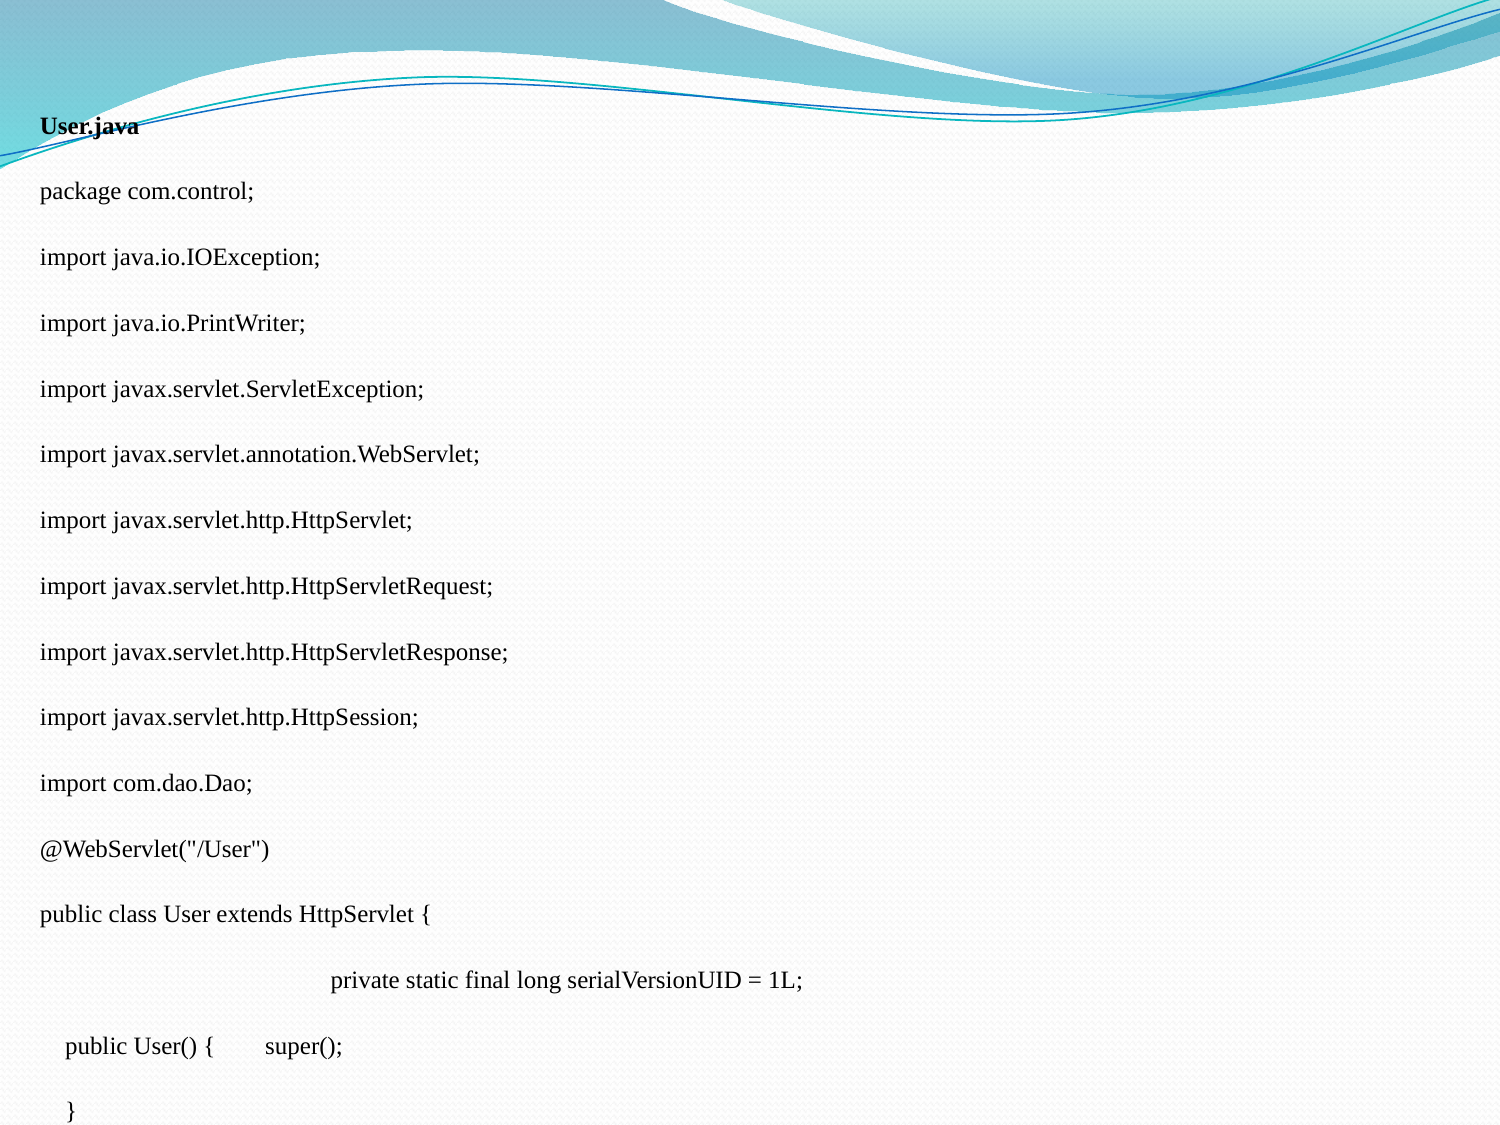

User.java
package com.control;
import java.io.IOException;
import java.io.PrintWriter;
import javax.servlet.ServletException;
import javax.servlet.annotation.WebServlet;
import javax.servlet.http.HttpServlet;
import javax.servlet.http.HttpServletRequest;
import javax.servlet.http.HttpServletResponse;
import javax.servlet.http.HttpSession;
import com.dao.Dao;
@WebServlet("/User")
public class User extends HttpServlet {
	private static final long serialVersionUID = 1L;
    public User() {        super();
    }